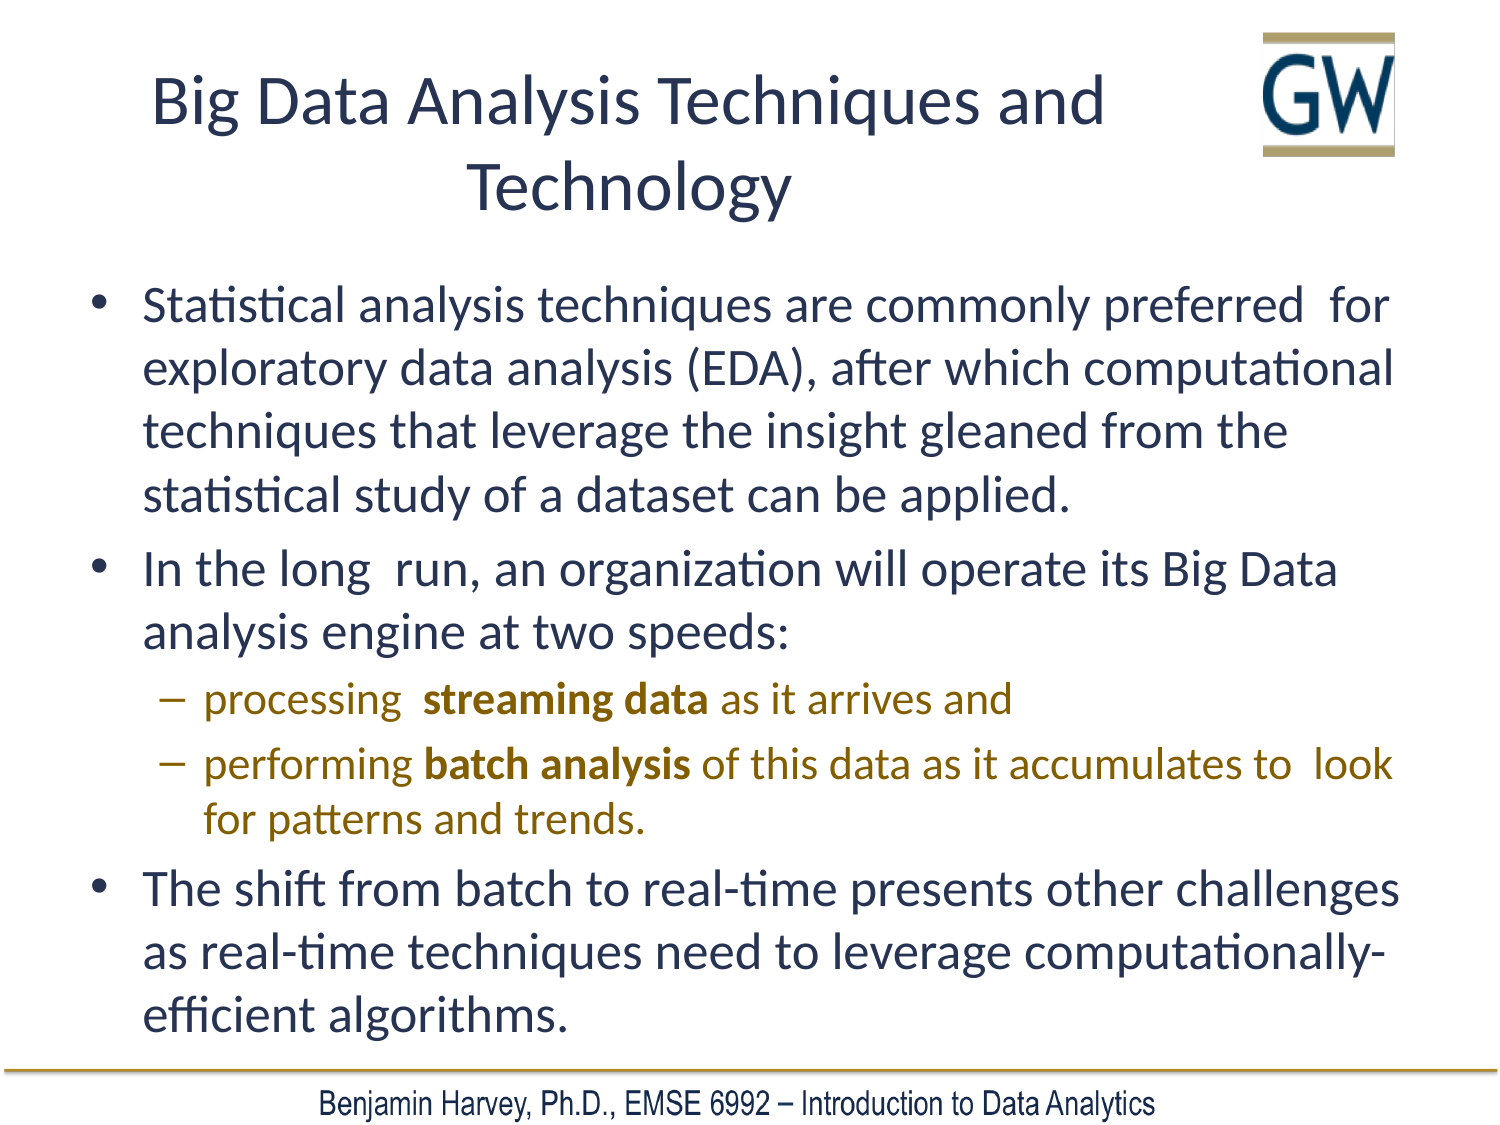

# Big Data Analysis Techniques and Technology
Statistical analysis techniques are commonly preferred  for exploratory data analysis (EDA), after which computational techniques that leverage the insight gleaned from the statistical study of a dataset can be applied.
In the long  run, an organization will operate its Big Data analysis engine at two speeds:
processing  streaming data as it arrives and
performing batch analysis of this data as it accumulates to  look for patterns and trends.
The shift from batch to real-time presents other challenges as real-time techniques need to leverage computationally-efficient algorithms.